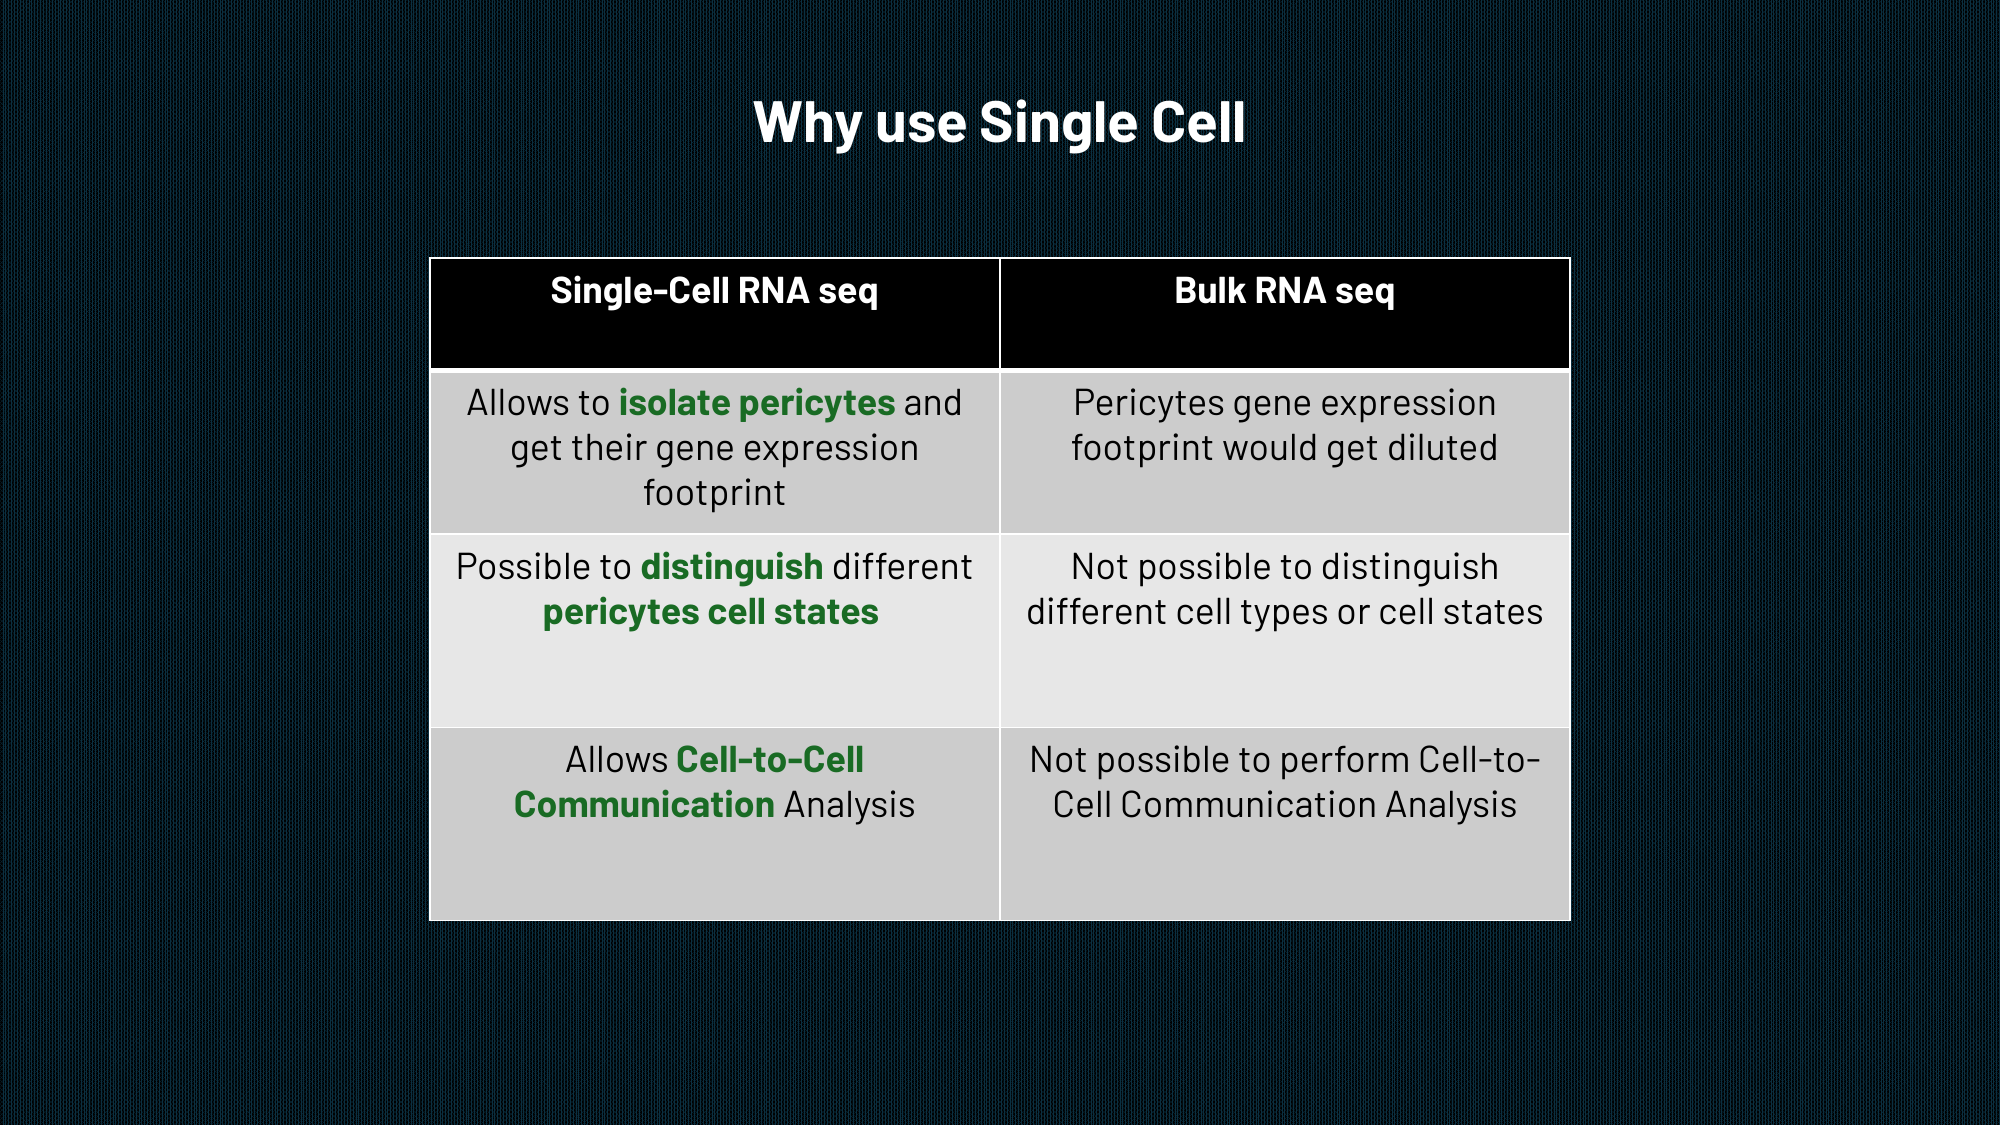

# Why use Single Cell
| Single-Cell RNA seq | Bulk RNA seq |
| --- | --- |
| Allows to isolate pericytes and get their gene expression footprint | Pericytes gene expression footprint would get diluted |
| Possible to distinguish different pericytes cell states | Not possible to distinguish different cell types or cell states |
| Allows Cell-to-Cell Communication Analysis | Not possible to perform Cell-to-Cell Communication Analysis |